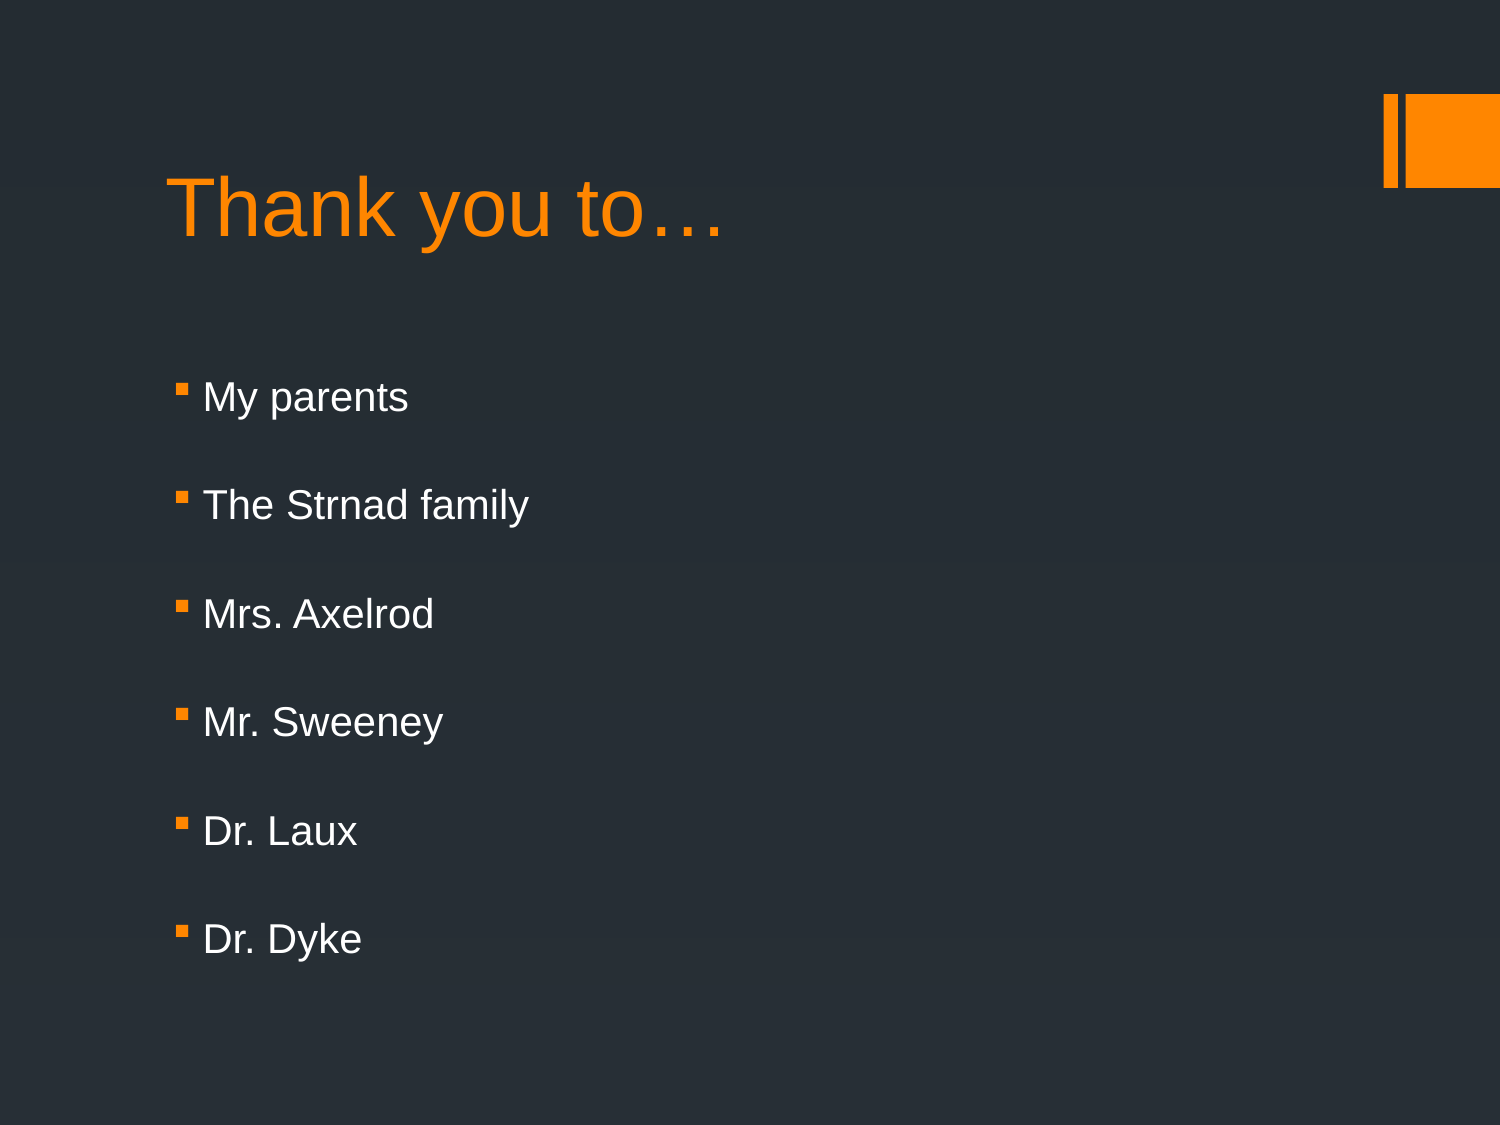

# Thank you to…
My parents
The Strnad family
Mrs. Axelrod
Mr. Sweeney
Dr. Laux
Dr. Dyke